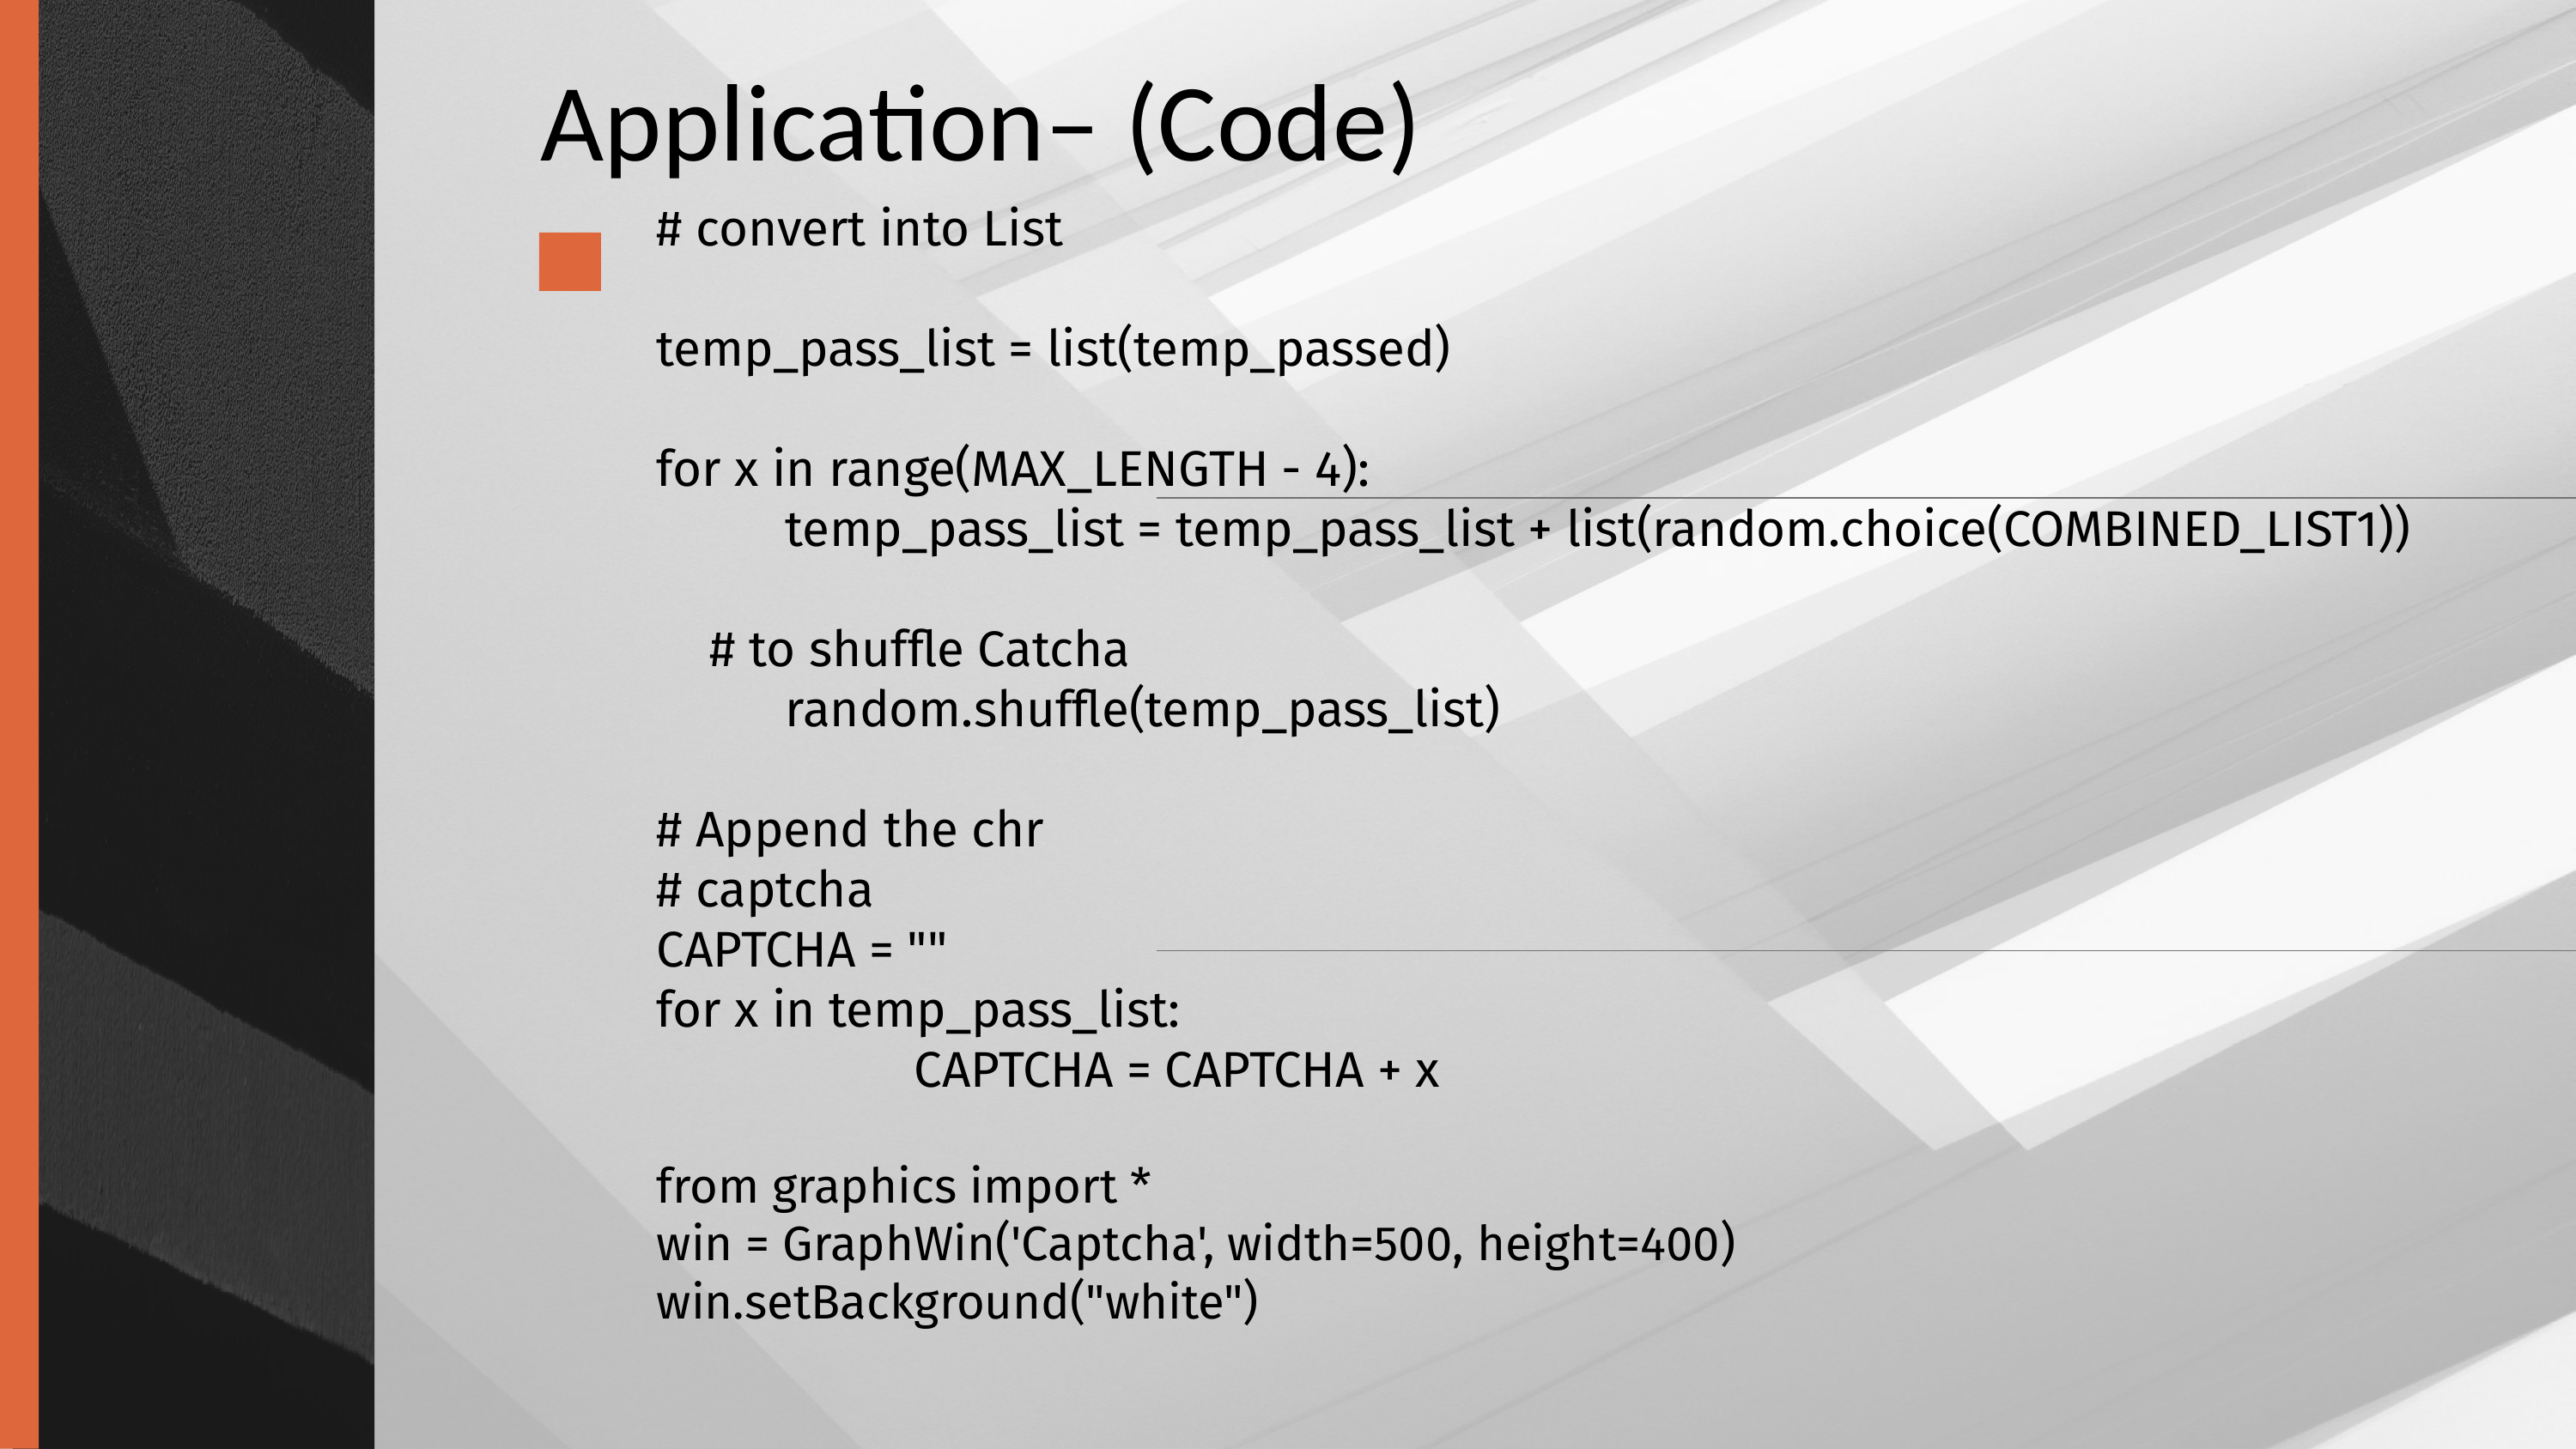

# Application– (Code)
# convert into List

temp_pass_list = list(temp_passed)

for x in range(MAX_LENGTH - 4):
	temp_pass_list = temp_pass_list + list(random.choice(COMBINED_LIST1))

    # to shuffle Catcha
	random.shuffle(temp_pass_list)

# Append the chr
# captcha
CAPTCHA = ""
for x in temp_pass_list:
		CAPTCHA = CAPTCHA + x

from graphics import *
win = GraphWin('Captcha', width=500, height=400)
win.setBackground("white")